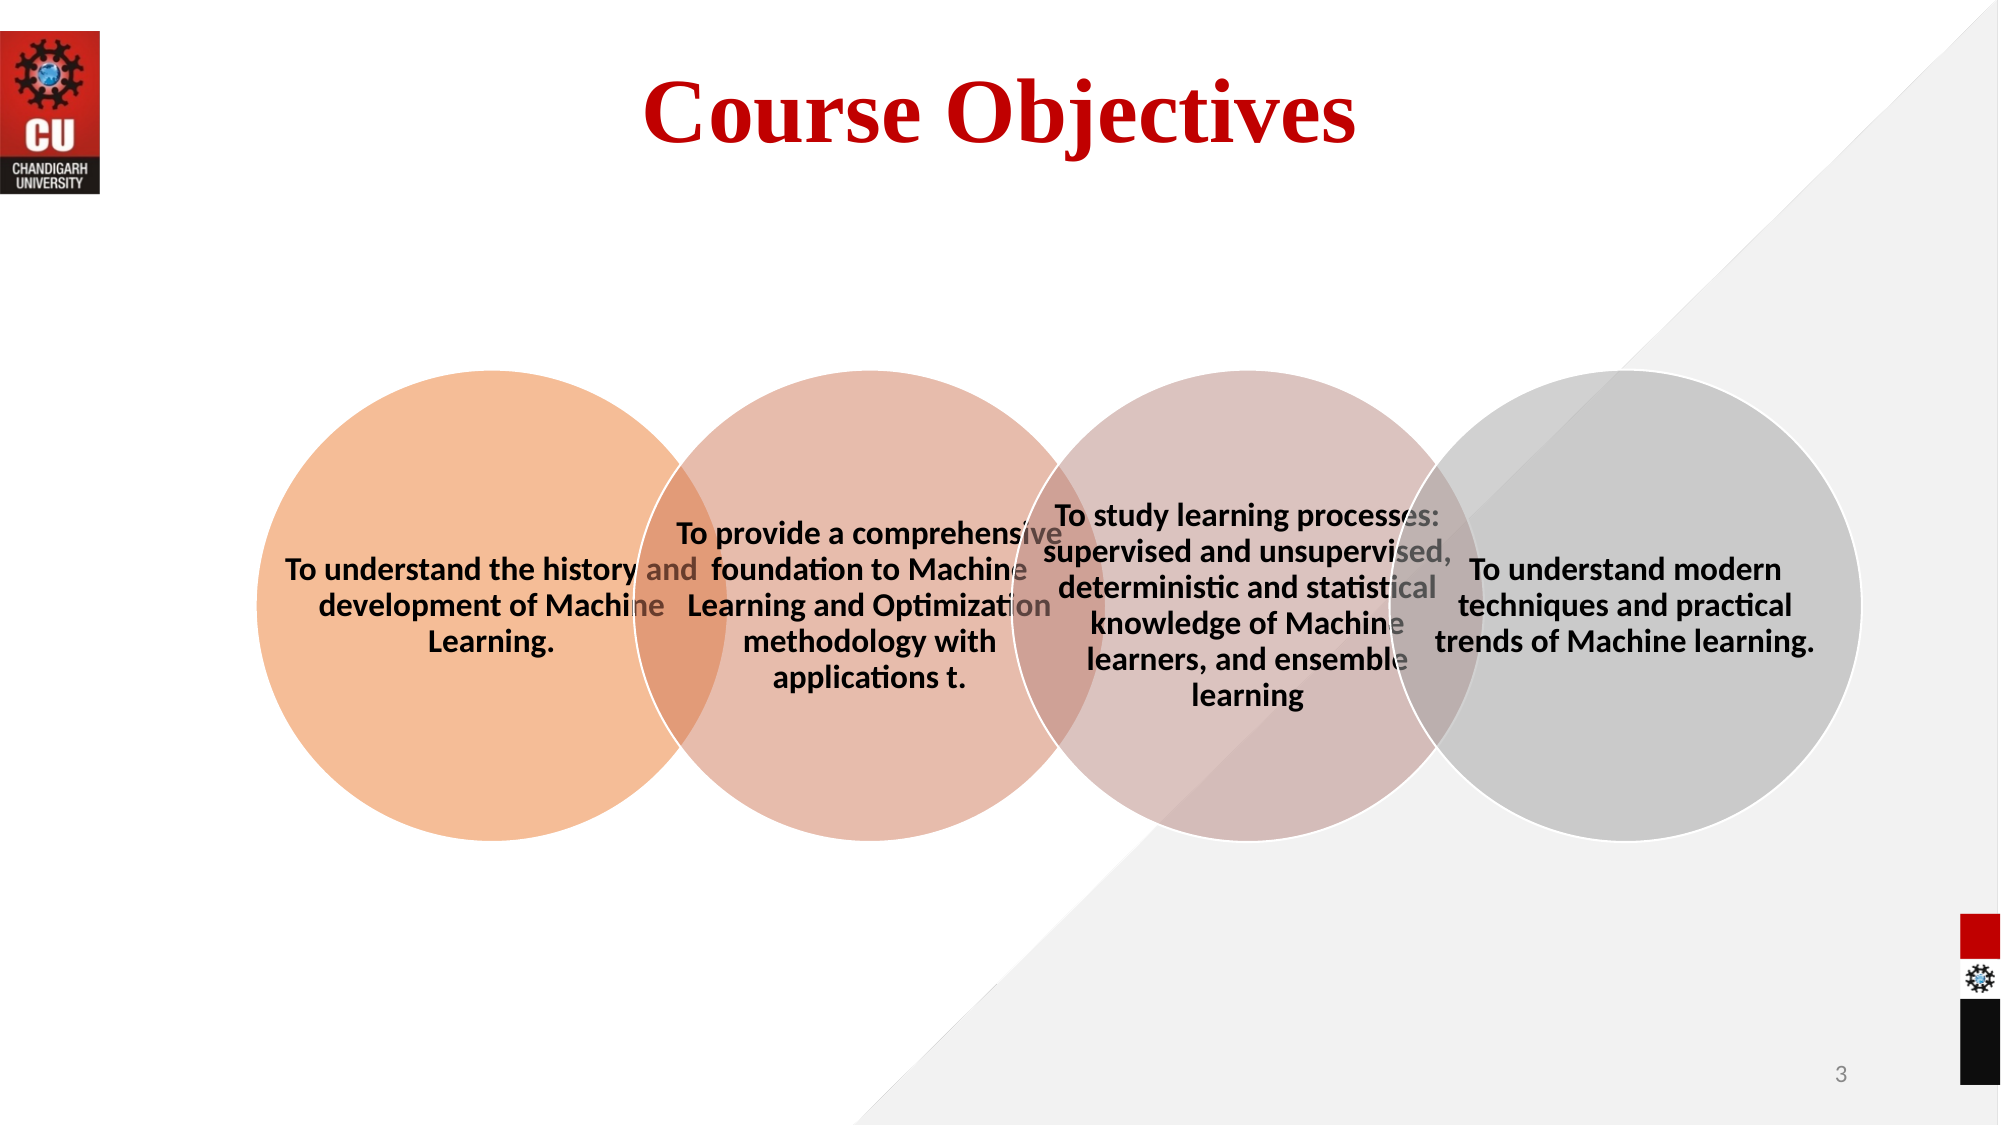

# Course Objectives

To understand the history and development of Machine Learning.

To provide a comprehensive foundation to Machine Learning and Optimization methodology with applications t.

To study learning processes: supervised and unsupervised, deterministic and statistical knowledge of Machine learners, and ensemble learning

To understand modern techniques and practical trends of Machine learning.
3